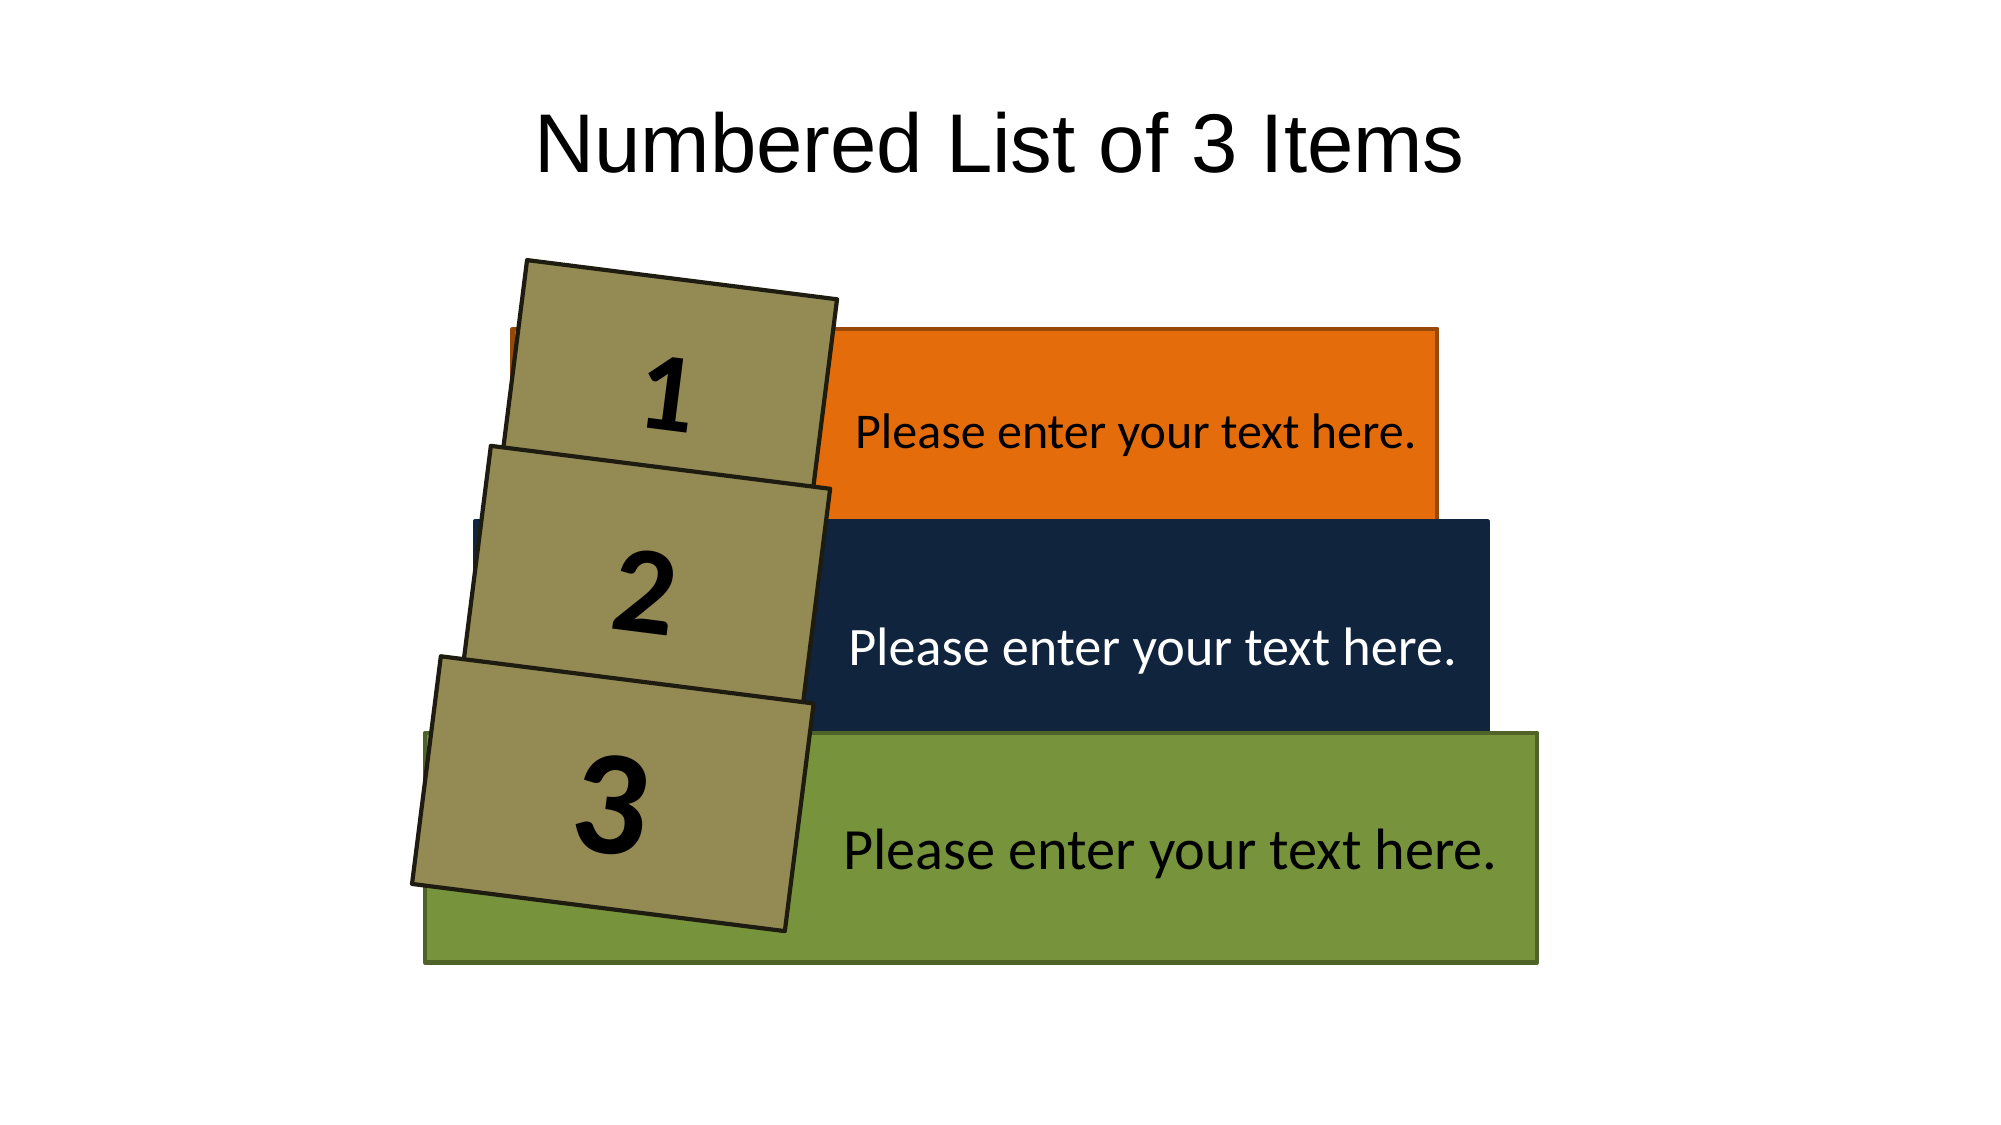

# Numbered List of 3 Items
1

Please enter your text here.
2

Please enter your text here.
3

Please enter your text here.